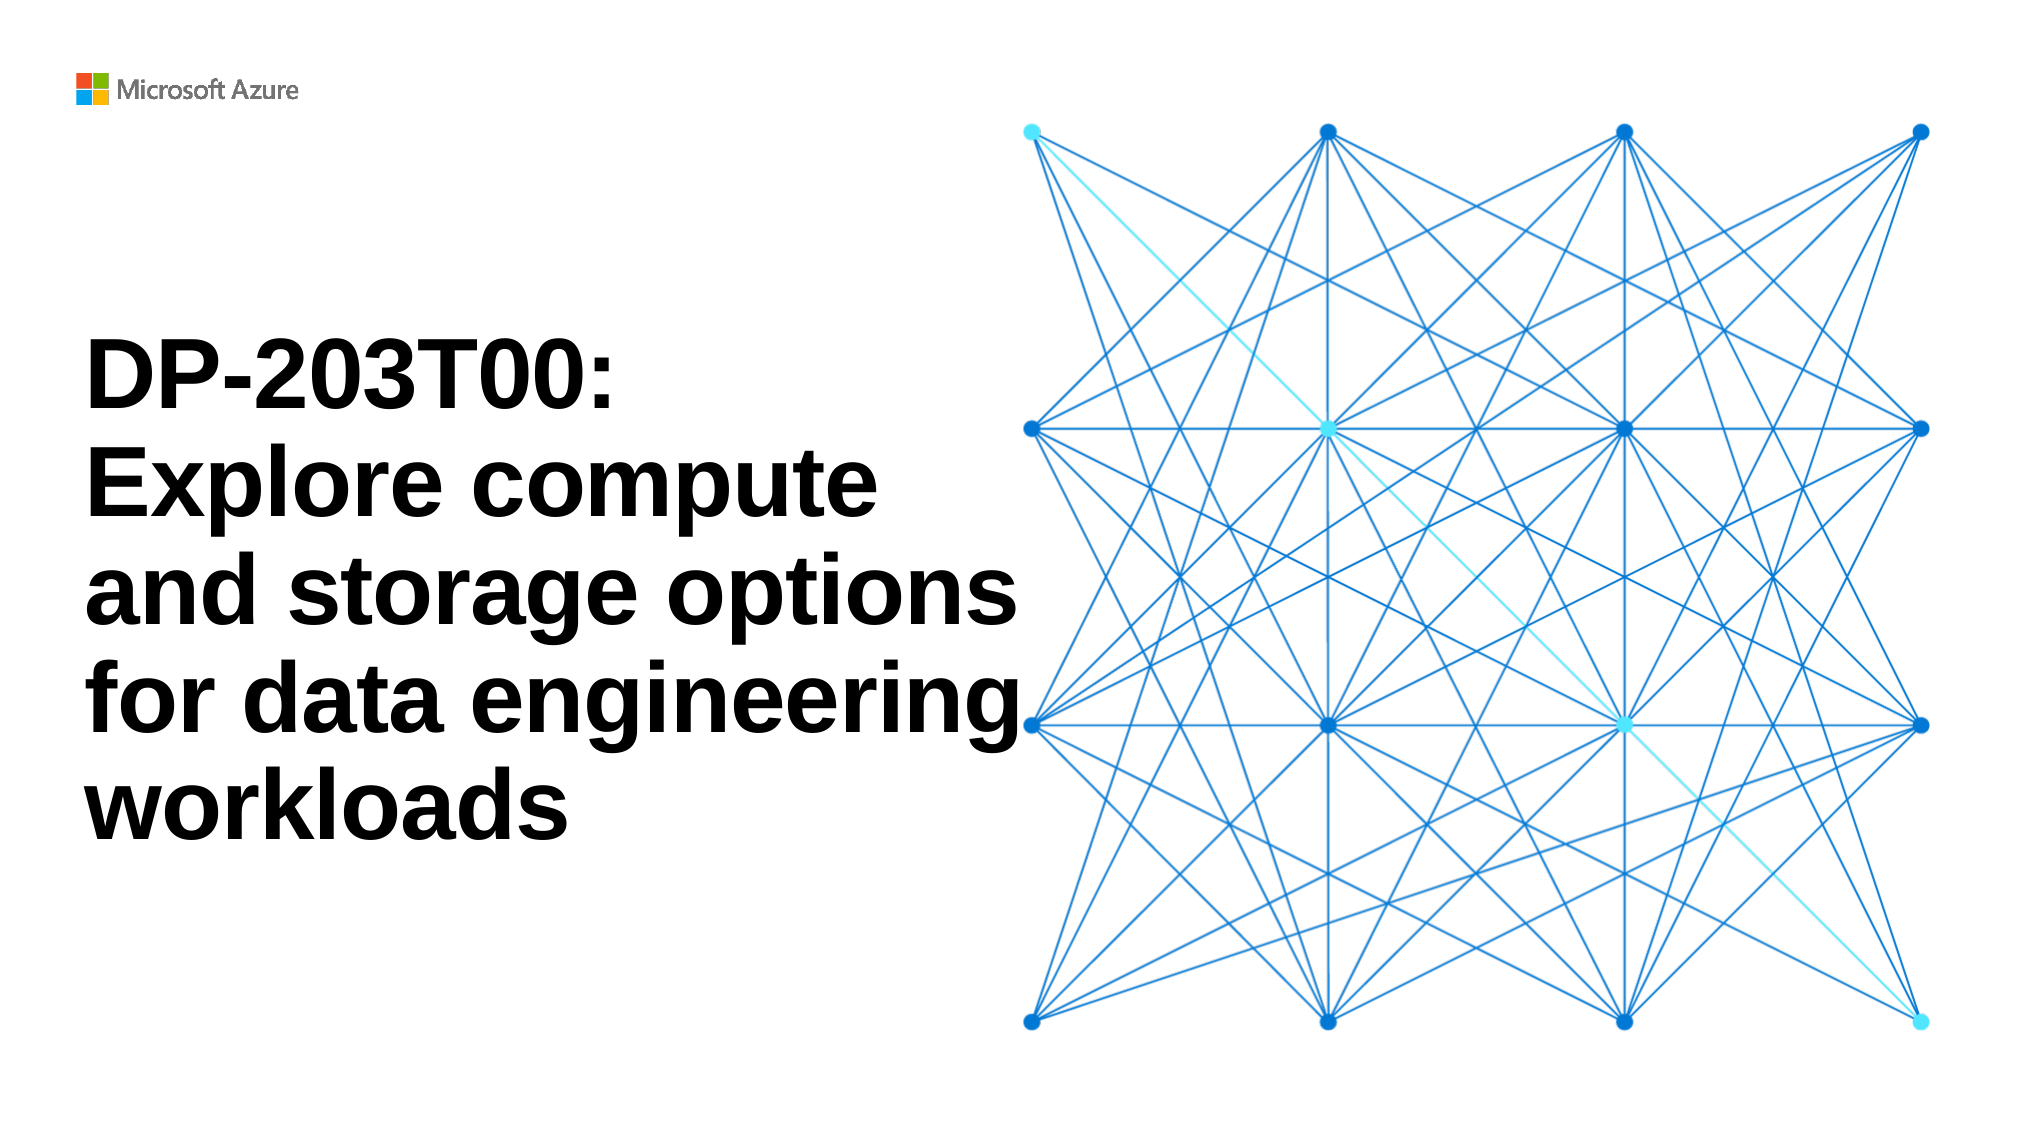

# DP-203T00: Explore compute and storage options for data engineering workloads